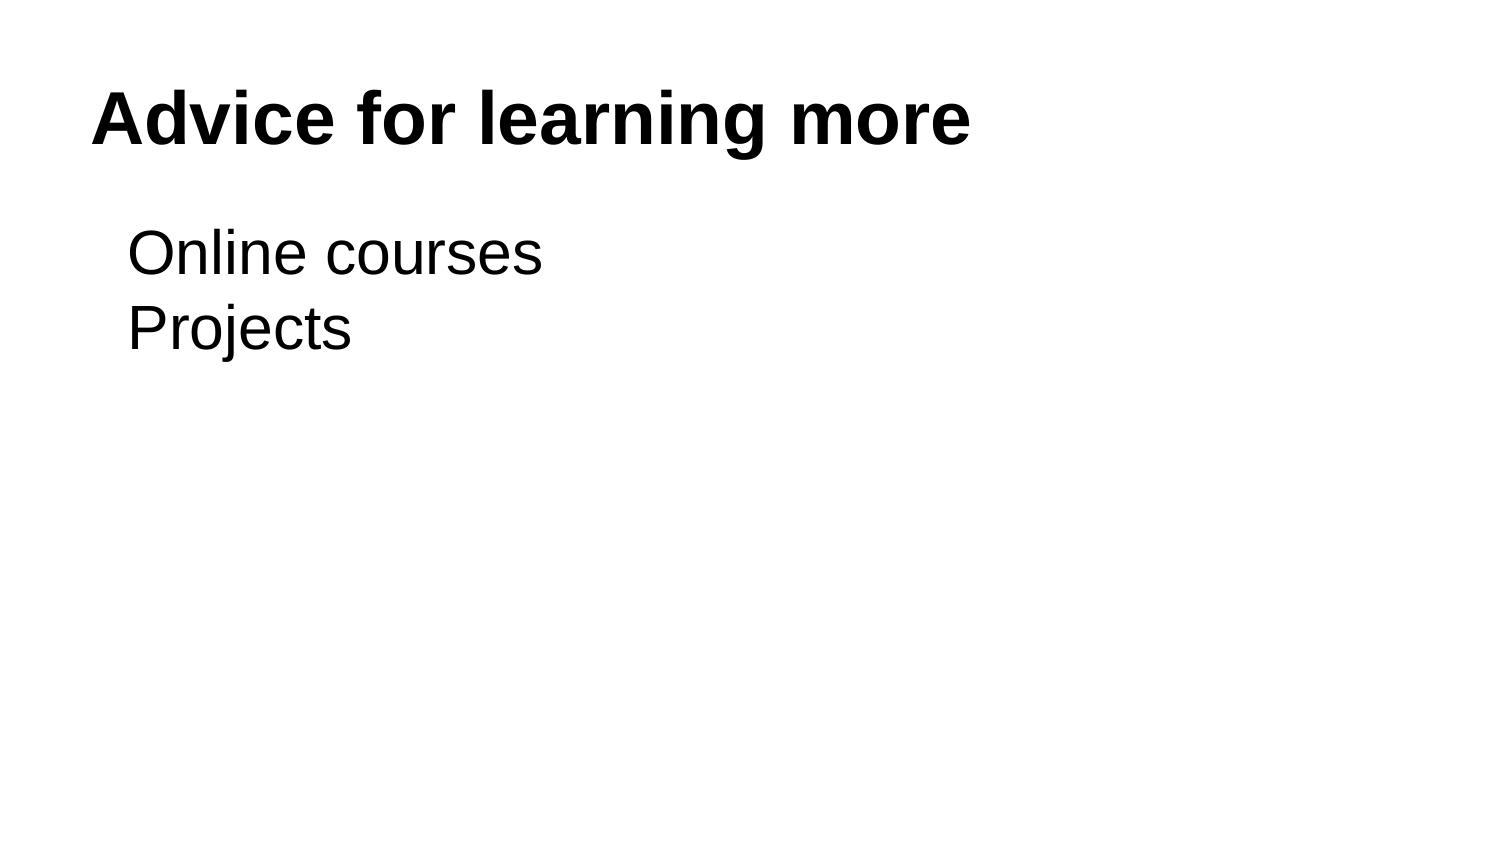

# Advice for learning more
Online courses
Projects